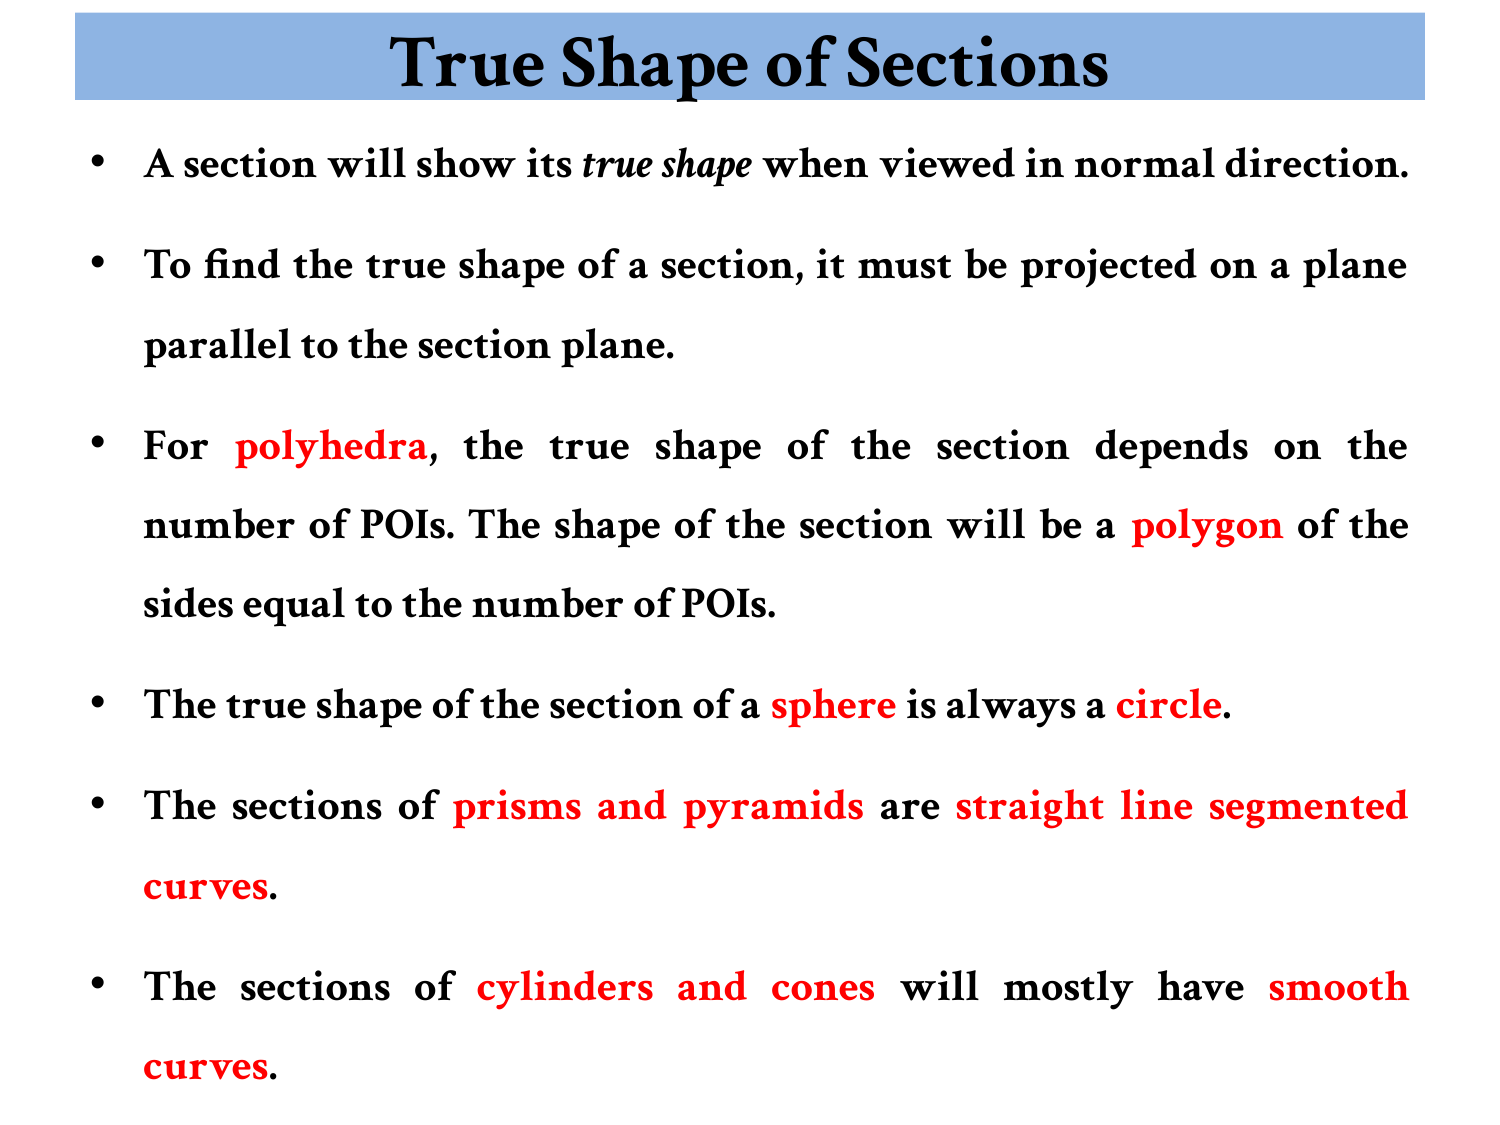

# True Shape of Sections
A section will show its true shape when viewed in normal direction.
To find the true shape of a section, it must be projected on a plane parallel to the section plane.
For polyhedra, the true shape of the section depends on the number of POIs. The shape of the section will be a polygon of the sides equal to the number of POIs.
The true shape of the section of a sphere is always a circle.
The sections of prisms and pyramids are straight line segmented curves.
The sections of cylinders and cones will mostly have smooth curves.